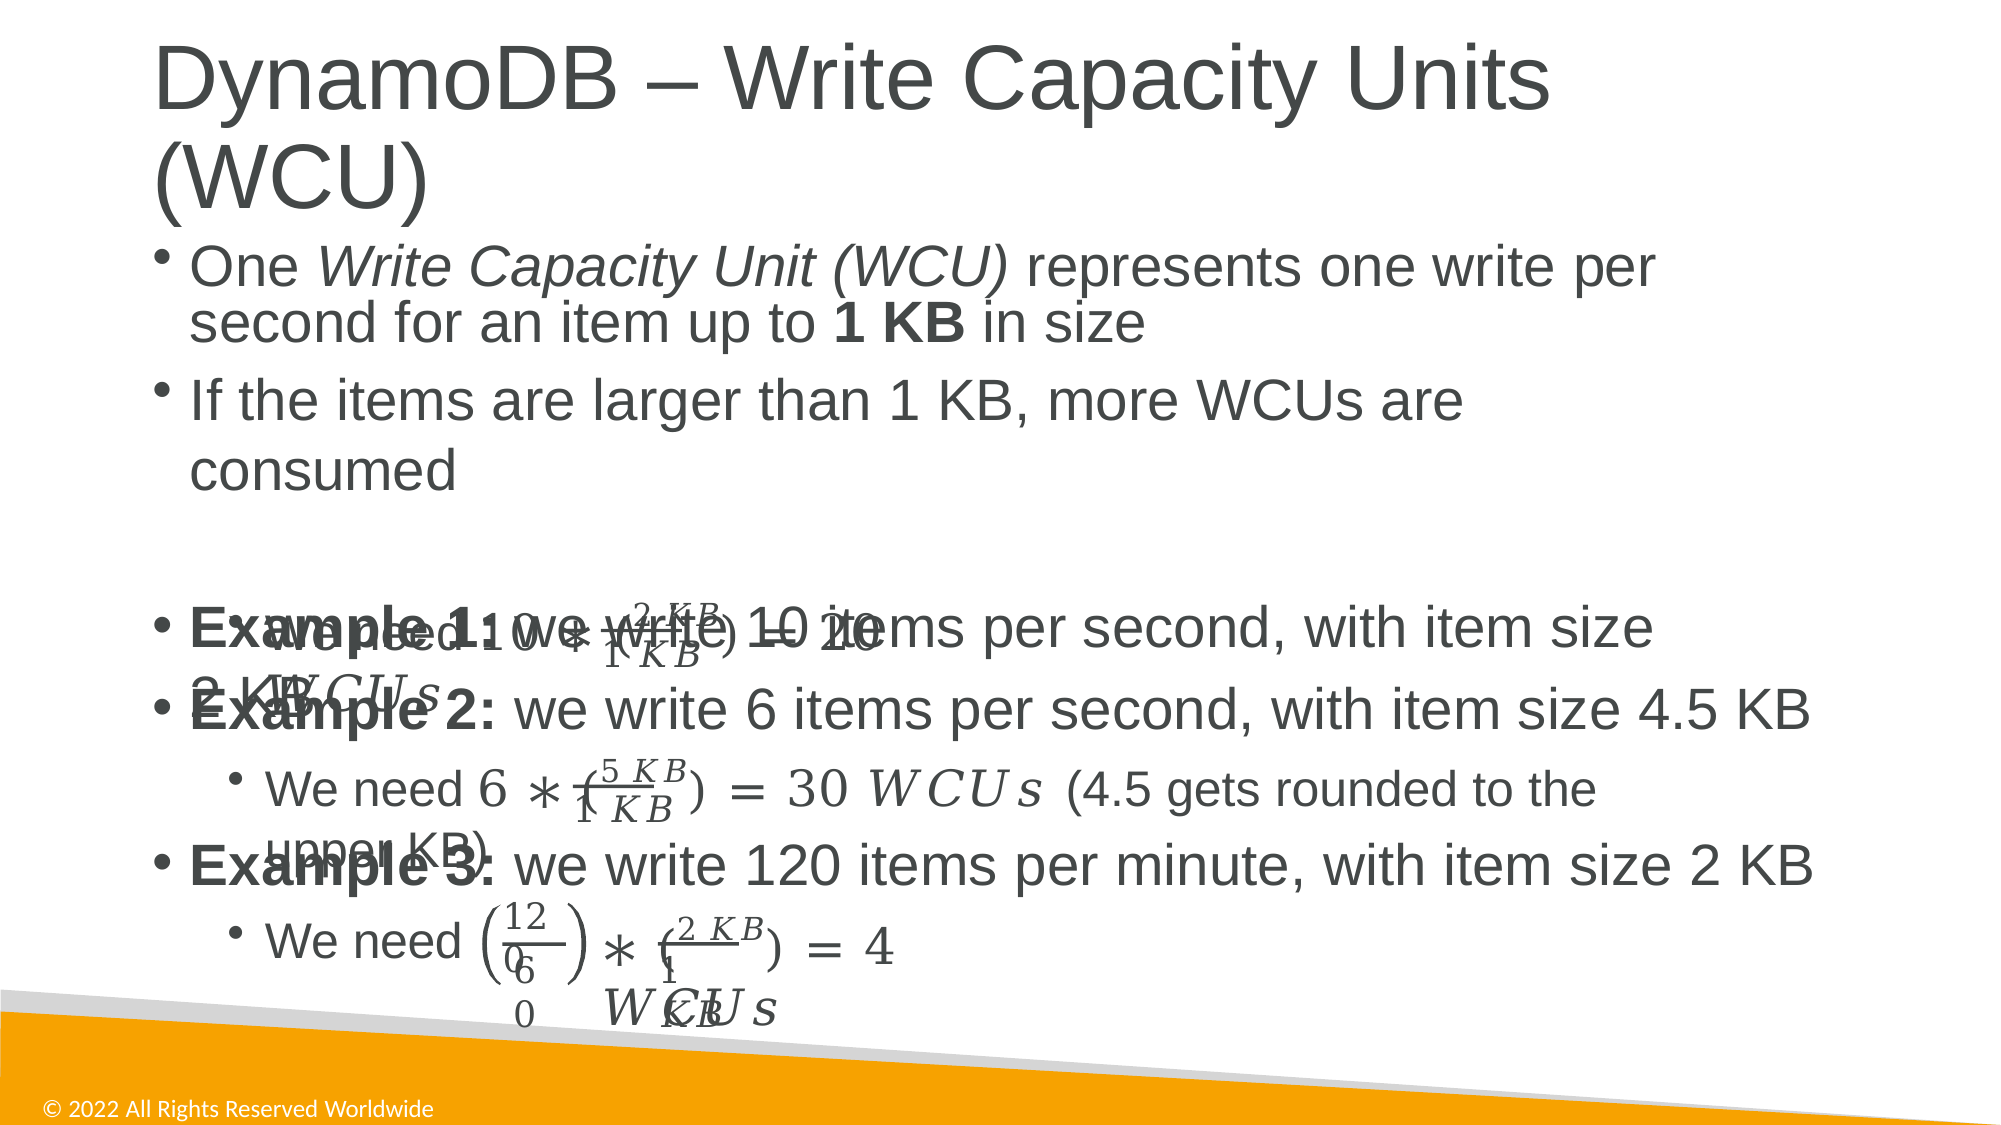

# DynamoDB – Write Capacity Units (WCU)
One Write Capacity Unit (WCU) represents one write per second for an item up to 1 KB in size
If the items are larger than 1 KB, more WCUs are consumed

Example 1: we write 10 items per second, with item size 2 KB
We need 10 ∗ (2 𝐾𝐵) = 20 𝑊𝐶𝑈𝑠

1 𝐾𝐵
Example 2: we write 6 items per second, with item size 4.5 KB
We need 6 ∗ (5 𝐾𝐵) = 30 𝑊𝐶𝑈𝑠 (4.5 gets rounded to the upper KB)

1 𝐾𝐵
Example 3: we write 120 items per minute, with item size 2 KB
120

We need
∗ (2 𝐾𝐵) = 4 𝑊𝐶𝑈𝑠

60
1 𝐾𝐵
© 2022 All Rights Reserved Worldwide